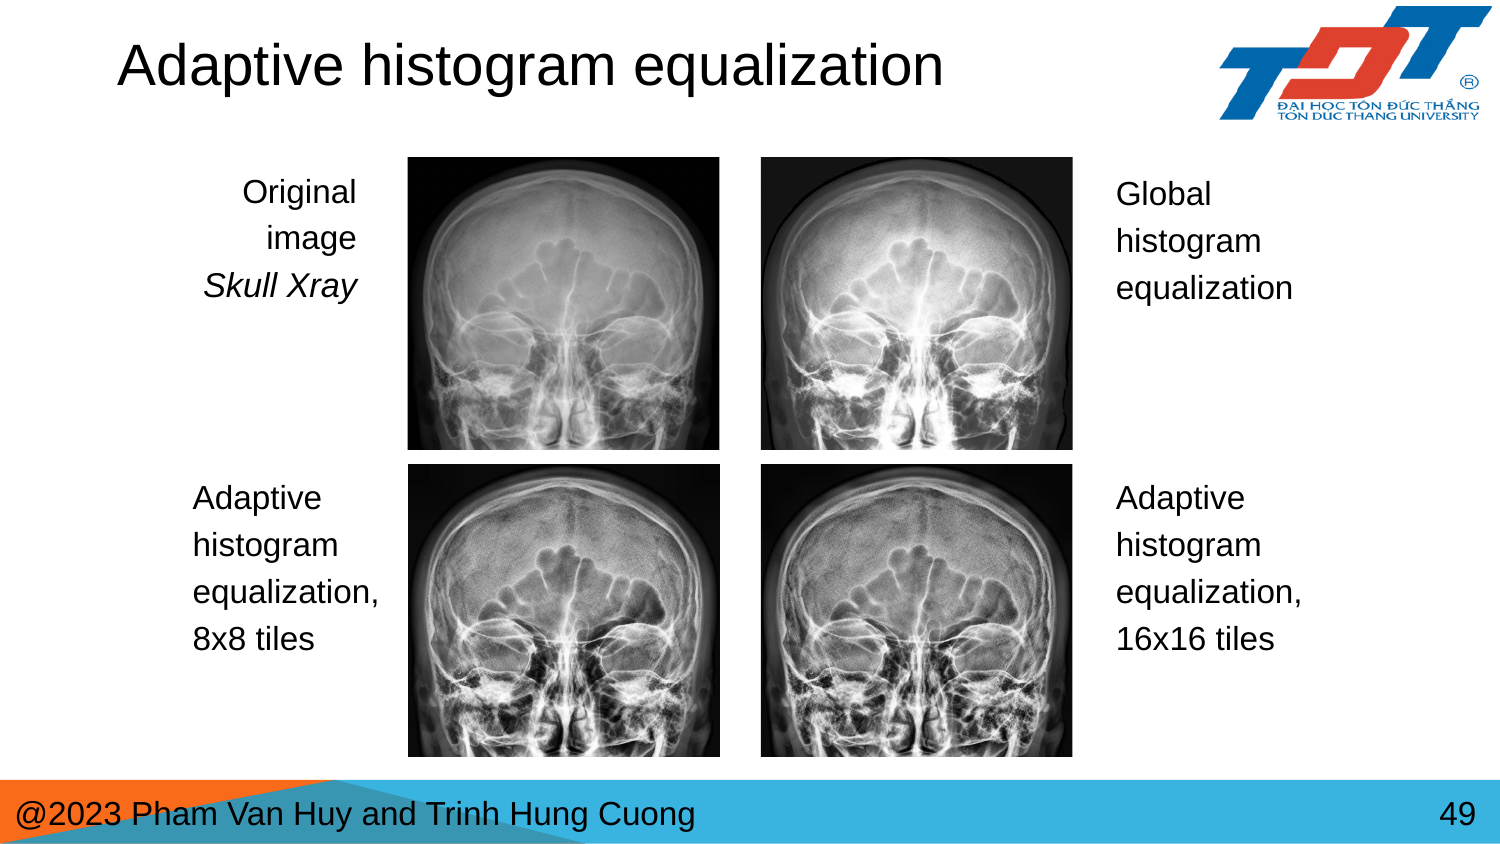

# Adaptive histogram equalization

Global histogram  equalization
Original image
Skull Xray

Adaptive histogram  equalization, 8x8 tiles
Adaptive histogram  equalization, 16x16 tiles